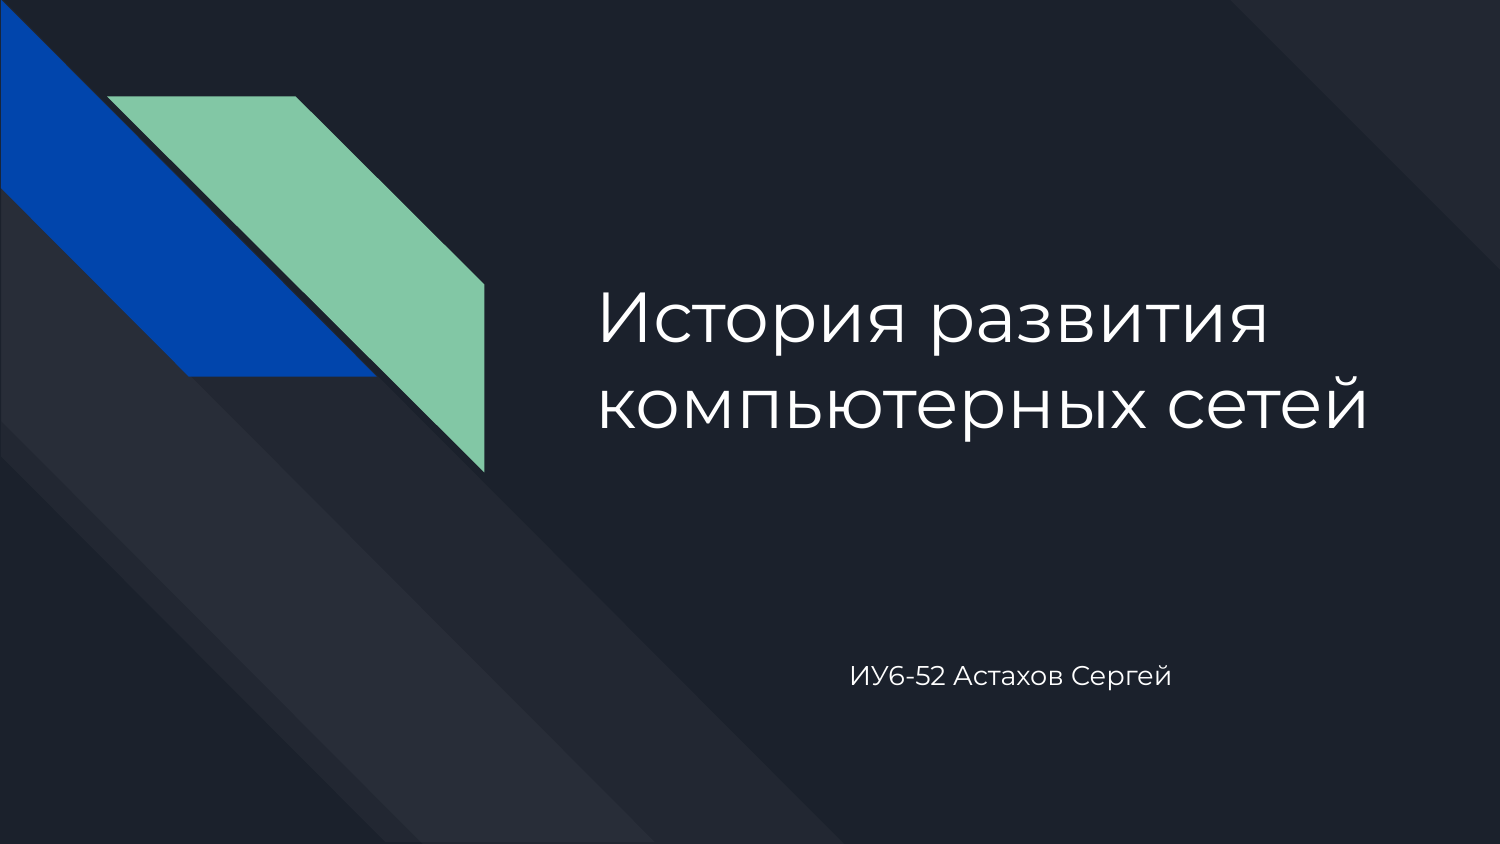

# История развития компьютерных сетей
ИУ6-52 Астахов Сергей